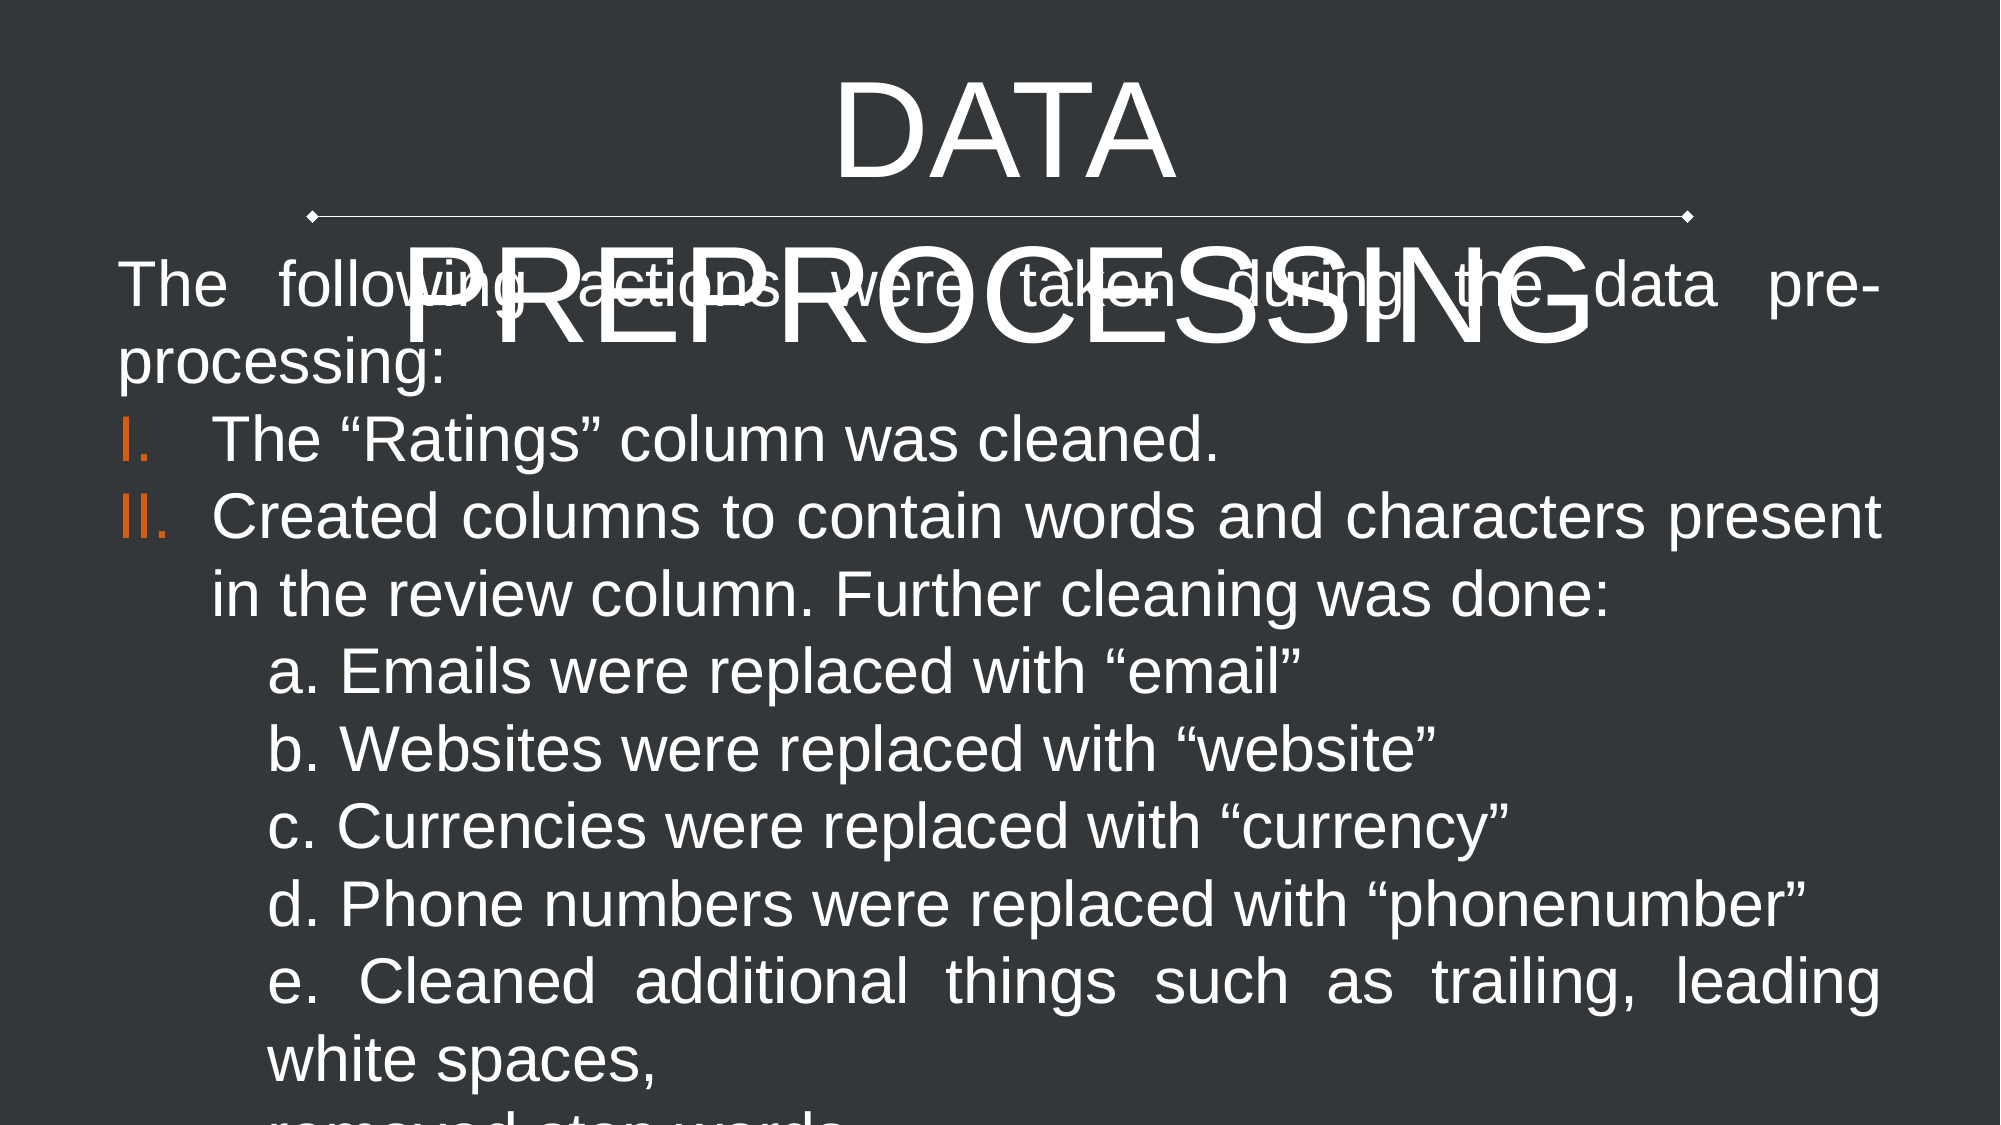

DATA PREPROCESSING
The following actions were taken during the data pre-processing:
The “Ratings” column was cleaned.
Created columns to contain words and characters present in the review column. Further cleaning was done:
a. Emails were replaced with “email”
b. Websites were replaced with “website”
c. Currencies were replaced with “currency”
d. Phone numbers were replaced with “phonenumber”
e. Cleaned additional things such as trailing, leading white spaces,
removed stop words.